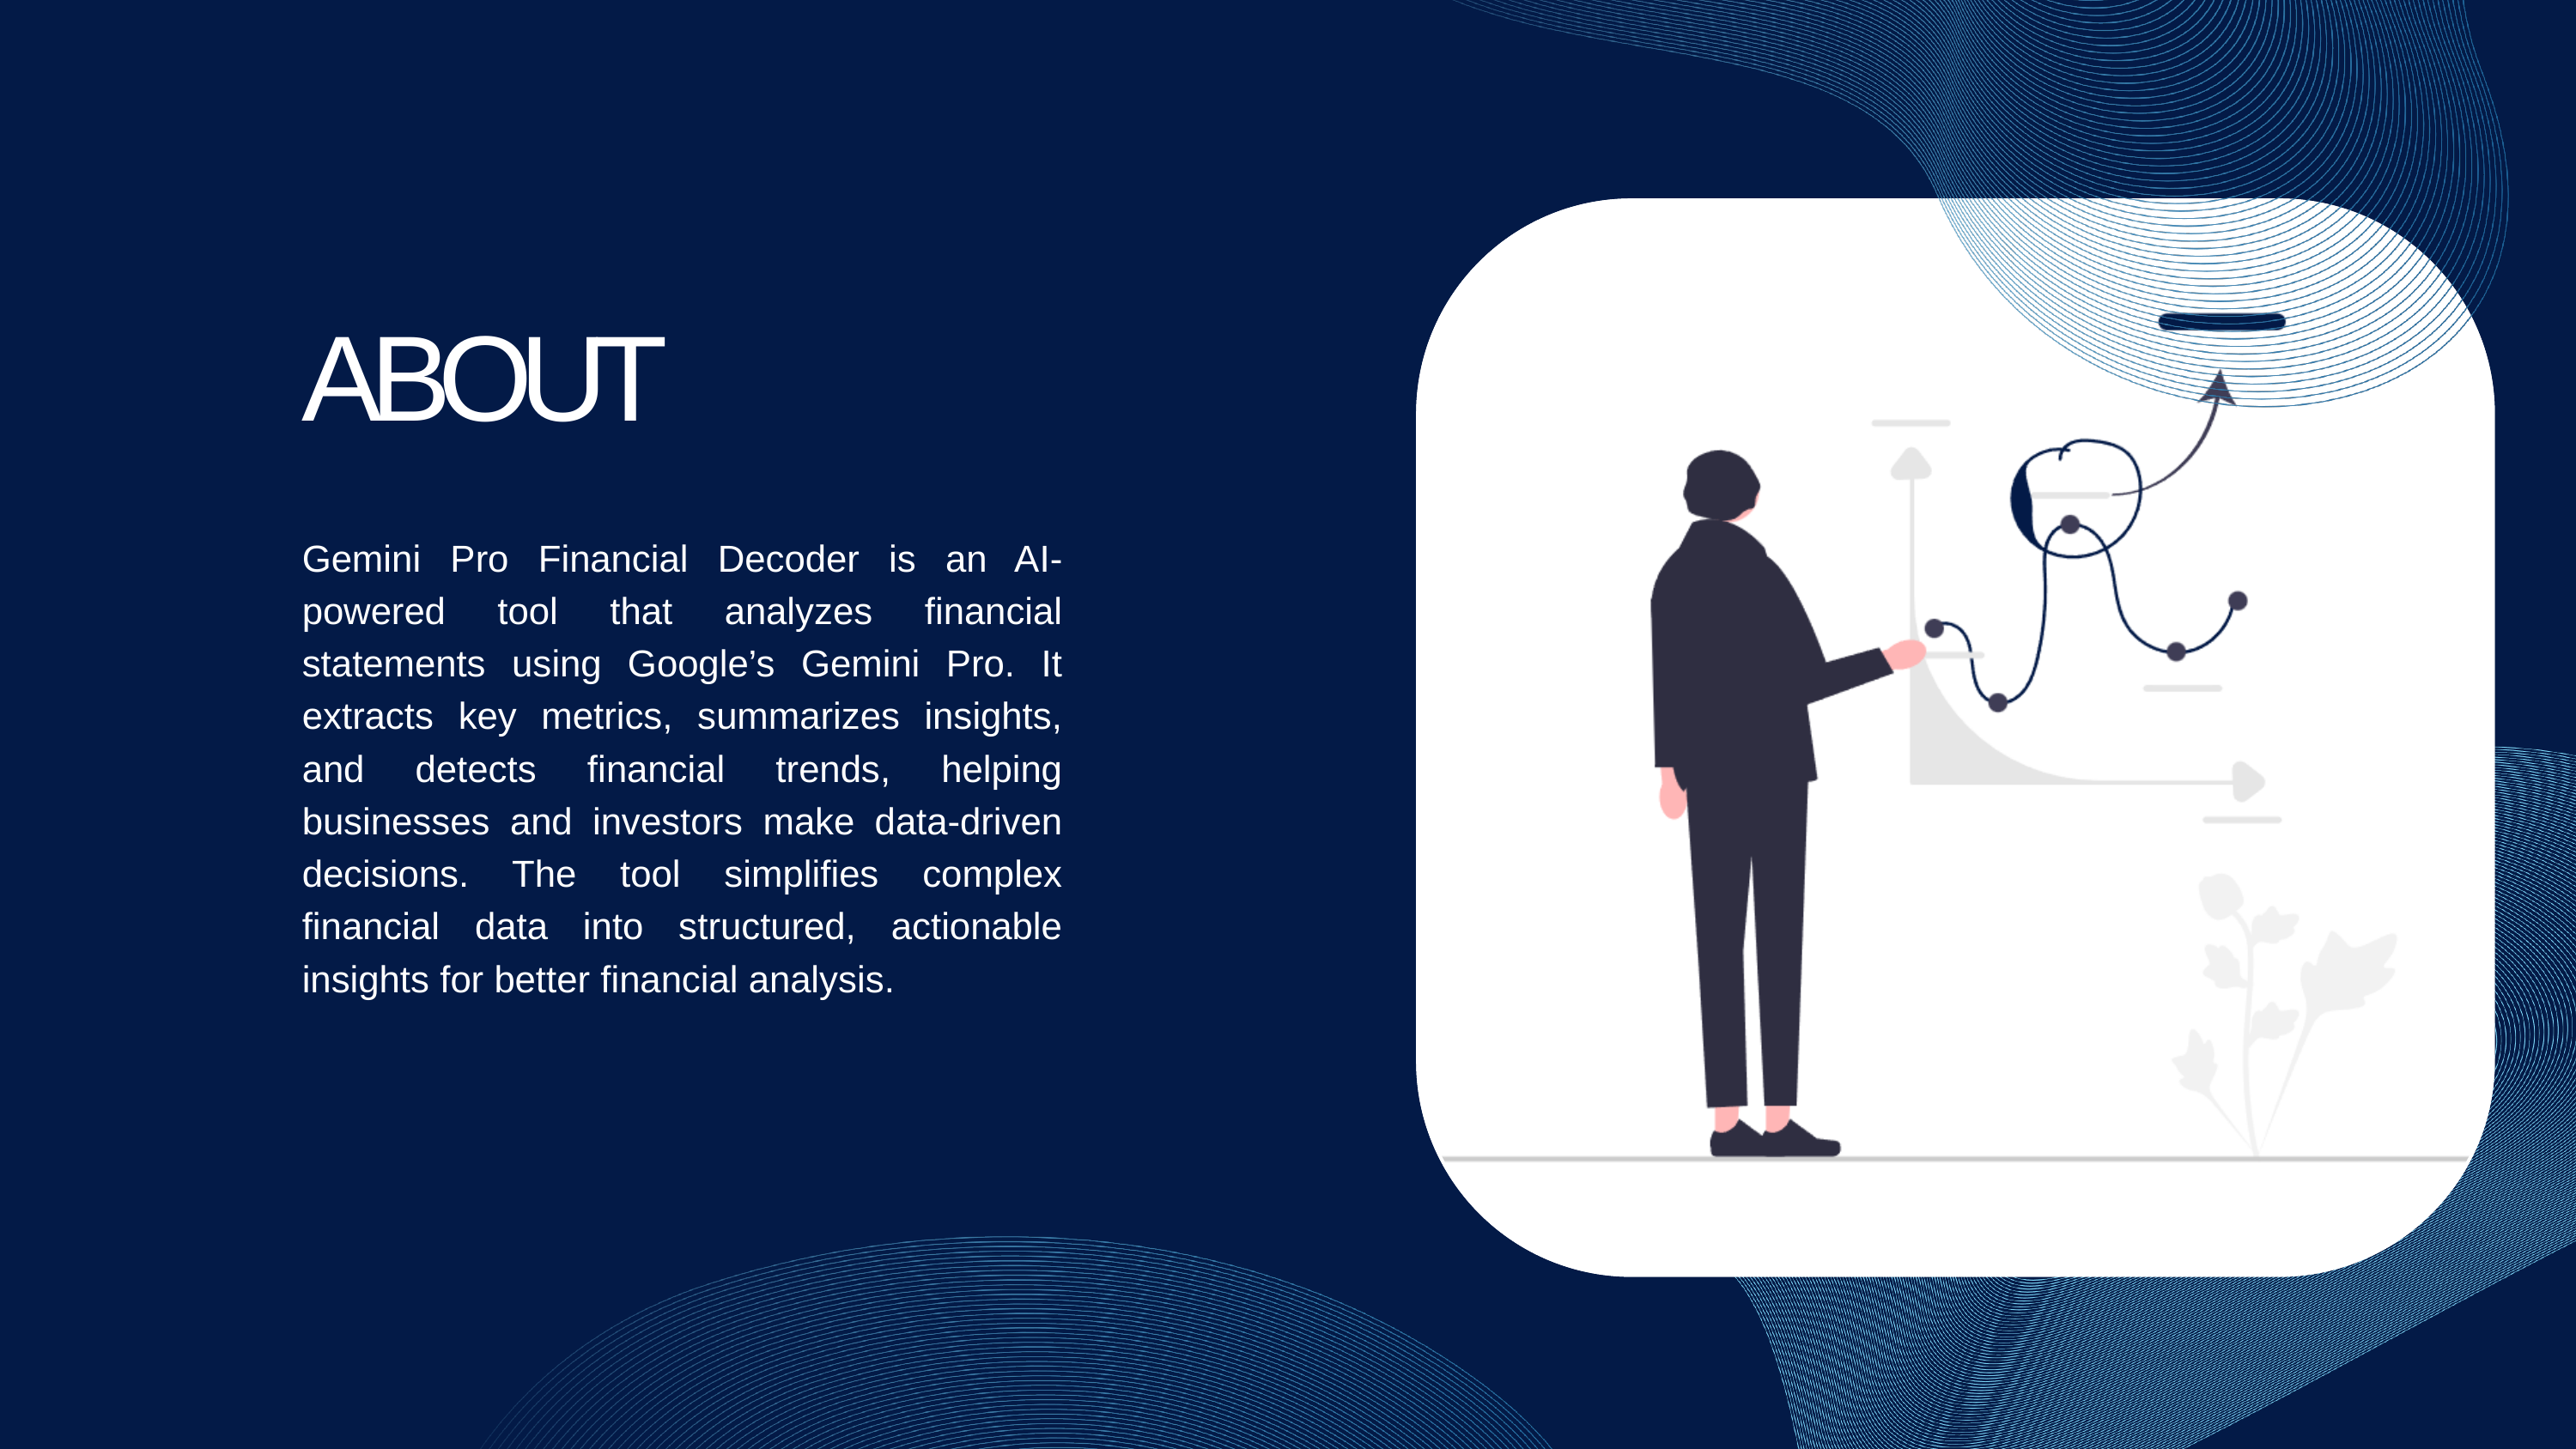

ABOUT
Gemini Pro Financial Decoder is an AI-powered tool that analyzes financial statements using Google’s Gemini Pro. It extracts key metrics, summarizes insights, and detects financial trends, helping businesses and investors make data-driven decisions. The tool simplifies complex financial data into structured, actionable insights for better financial analysis.